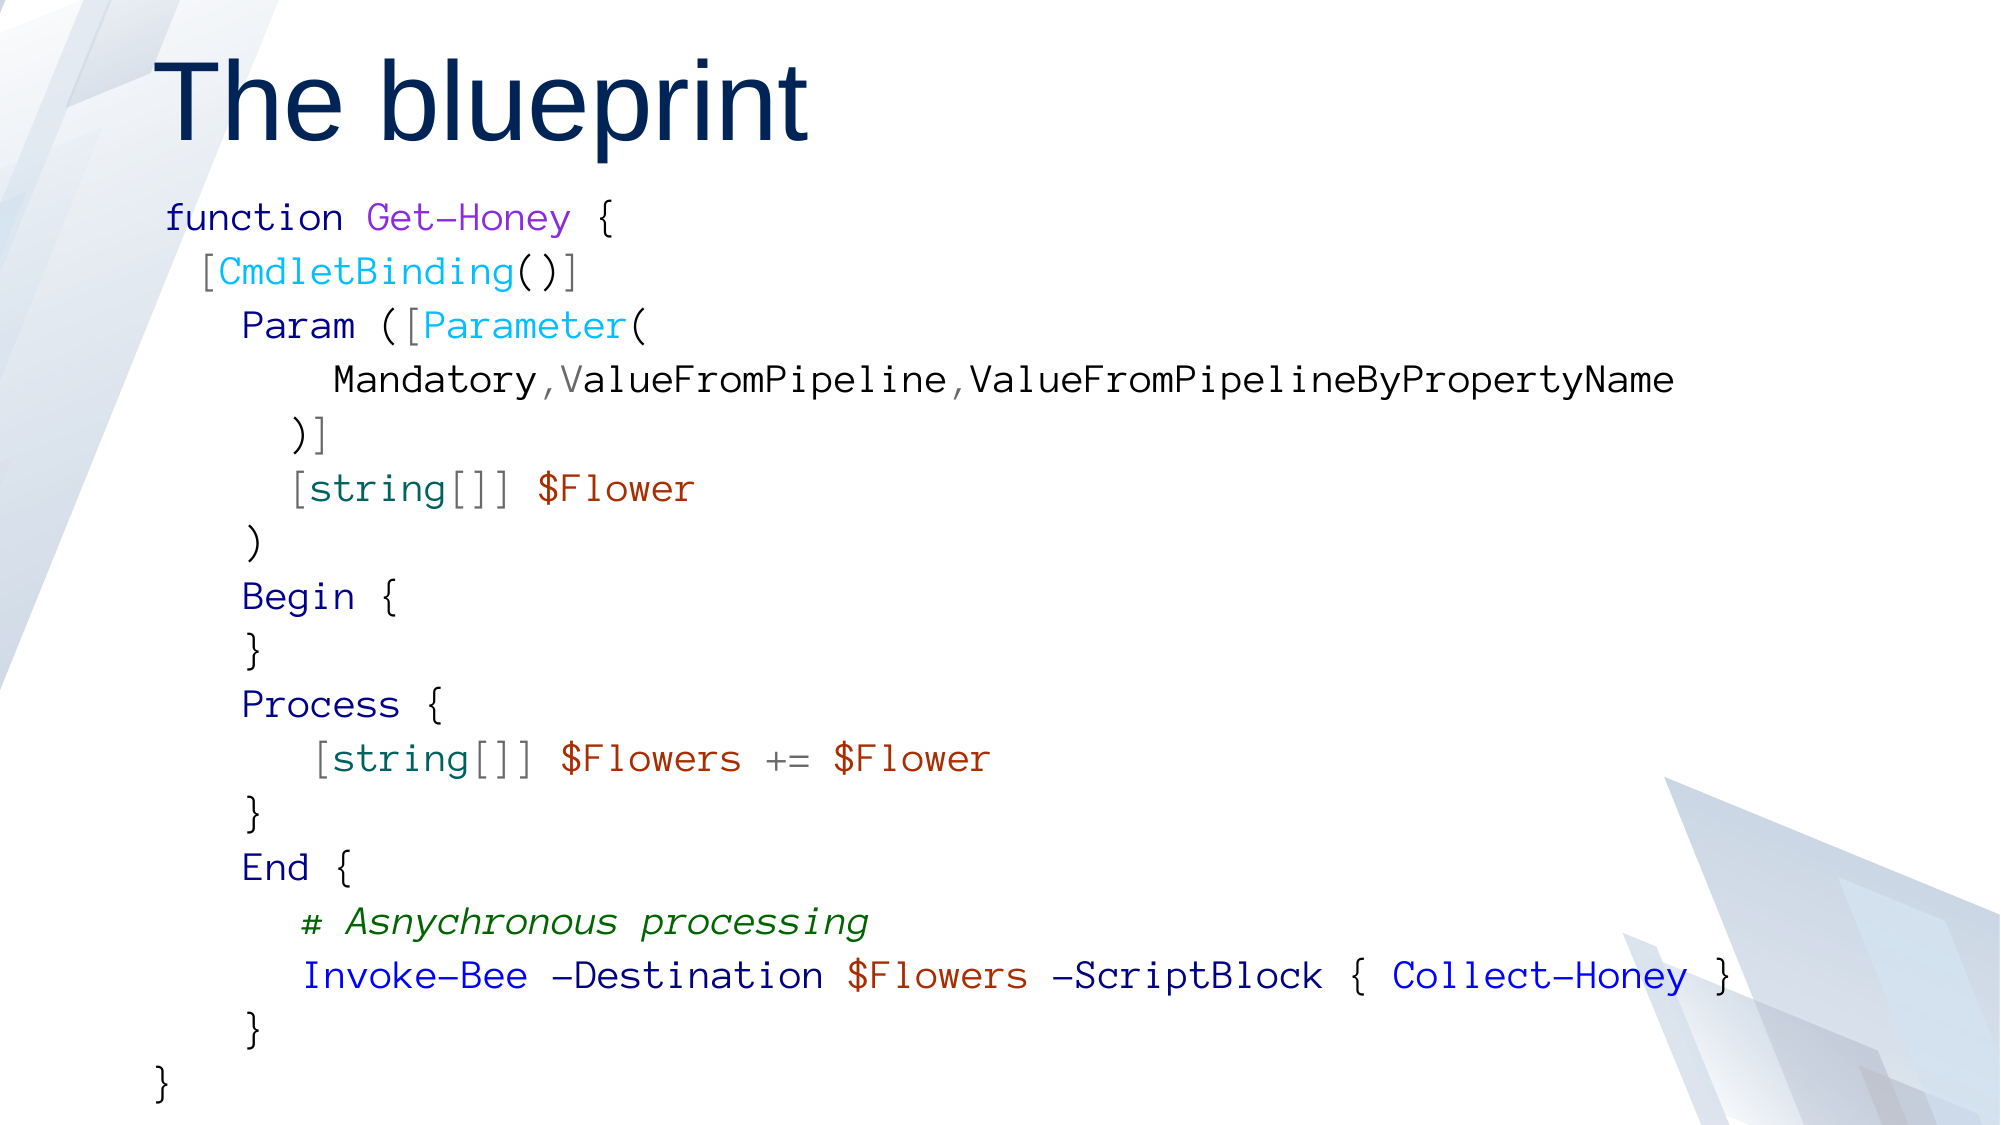

# The blueprint
 function Get-Honey {
  [CmdletBinding()]
    Param ([Parameter(
        Mandatory,ValueFromPipeline,ValueFromPipelineByPropertyName
      )]
      [string[]] $Flower
    )
    Begin {
    }
    Process {
       [string[]] $Flowers += $Flower
    }
    End {
	# Asnychronous processing
      	Invoke-Bee -Destination $Flowers -ScriptBlock { Collect-Honey }
    }
}